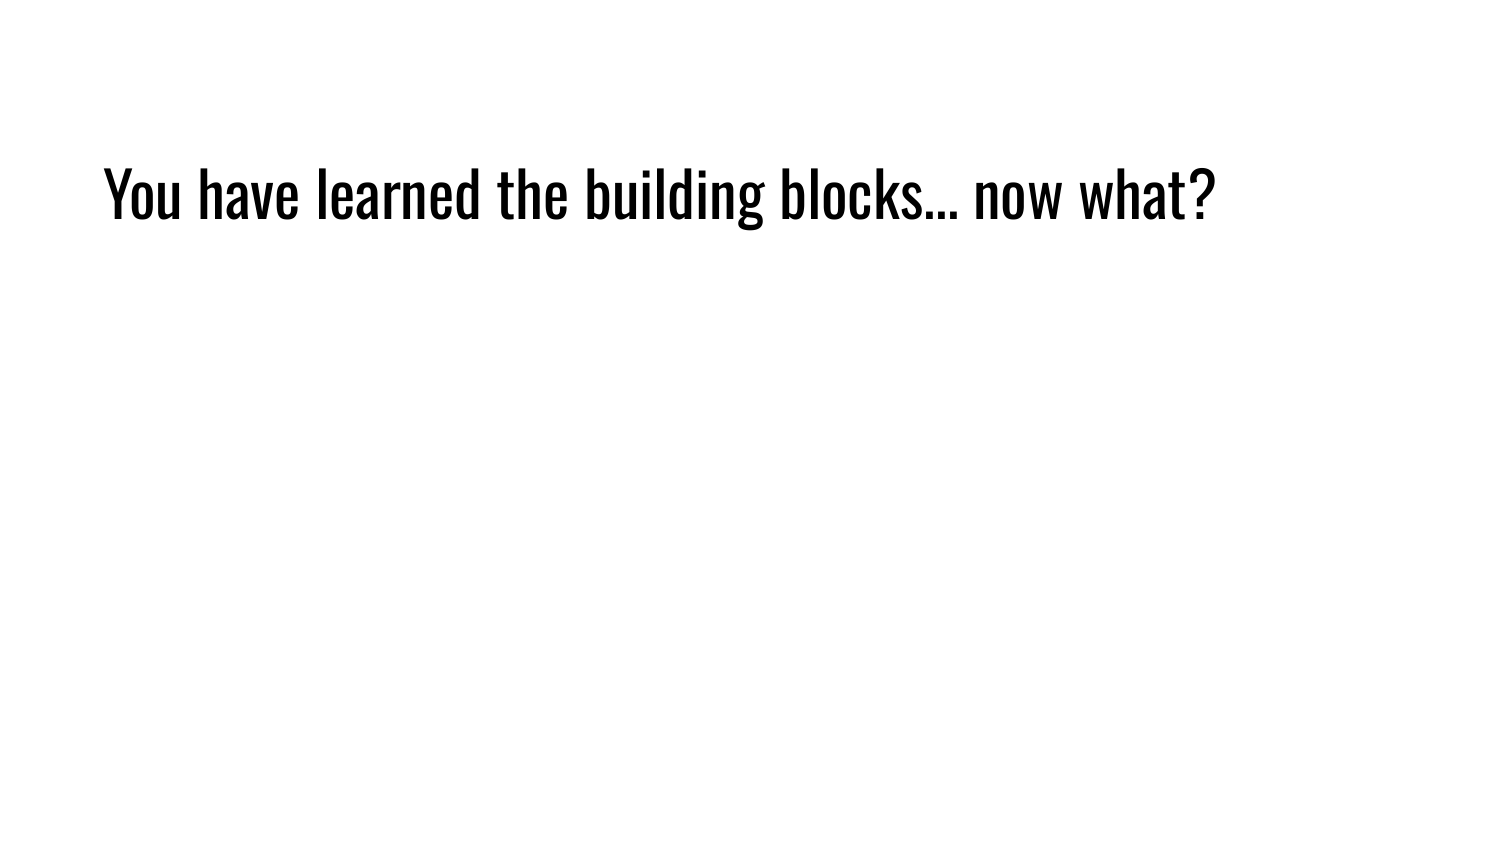

# You have learned the building blocks... now what?